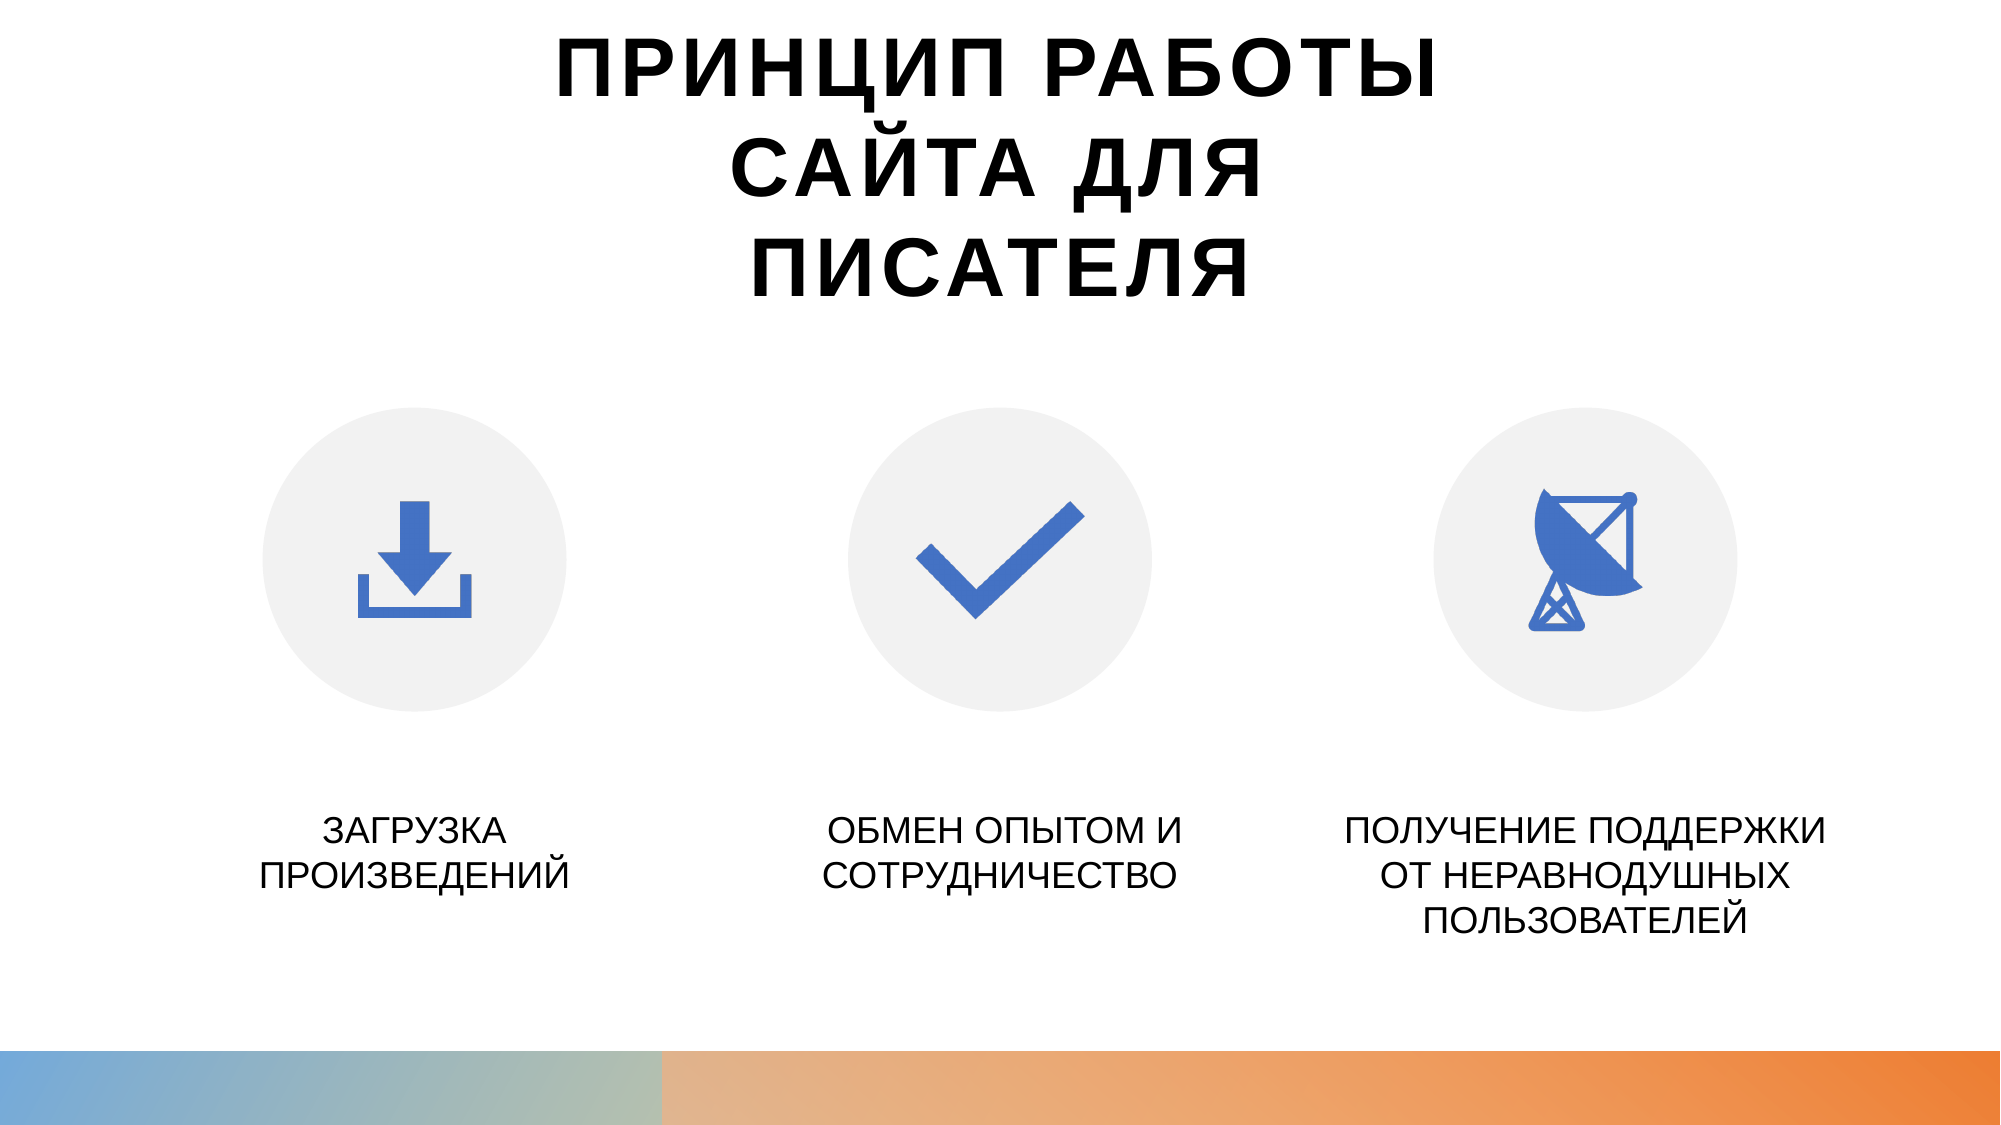

# Принцип работы сайта для писателя
Загрузка произведений
 обмен опытом и сотрудничество
Получение поддержки от неравнодушных пользователей